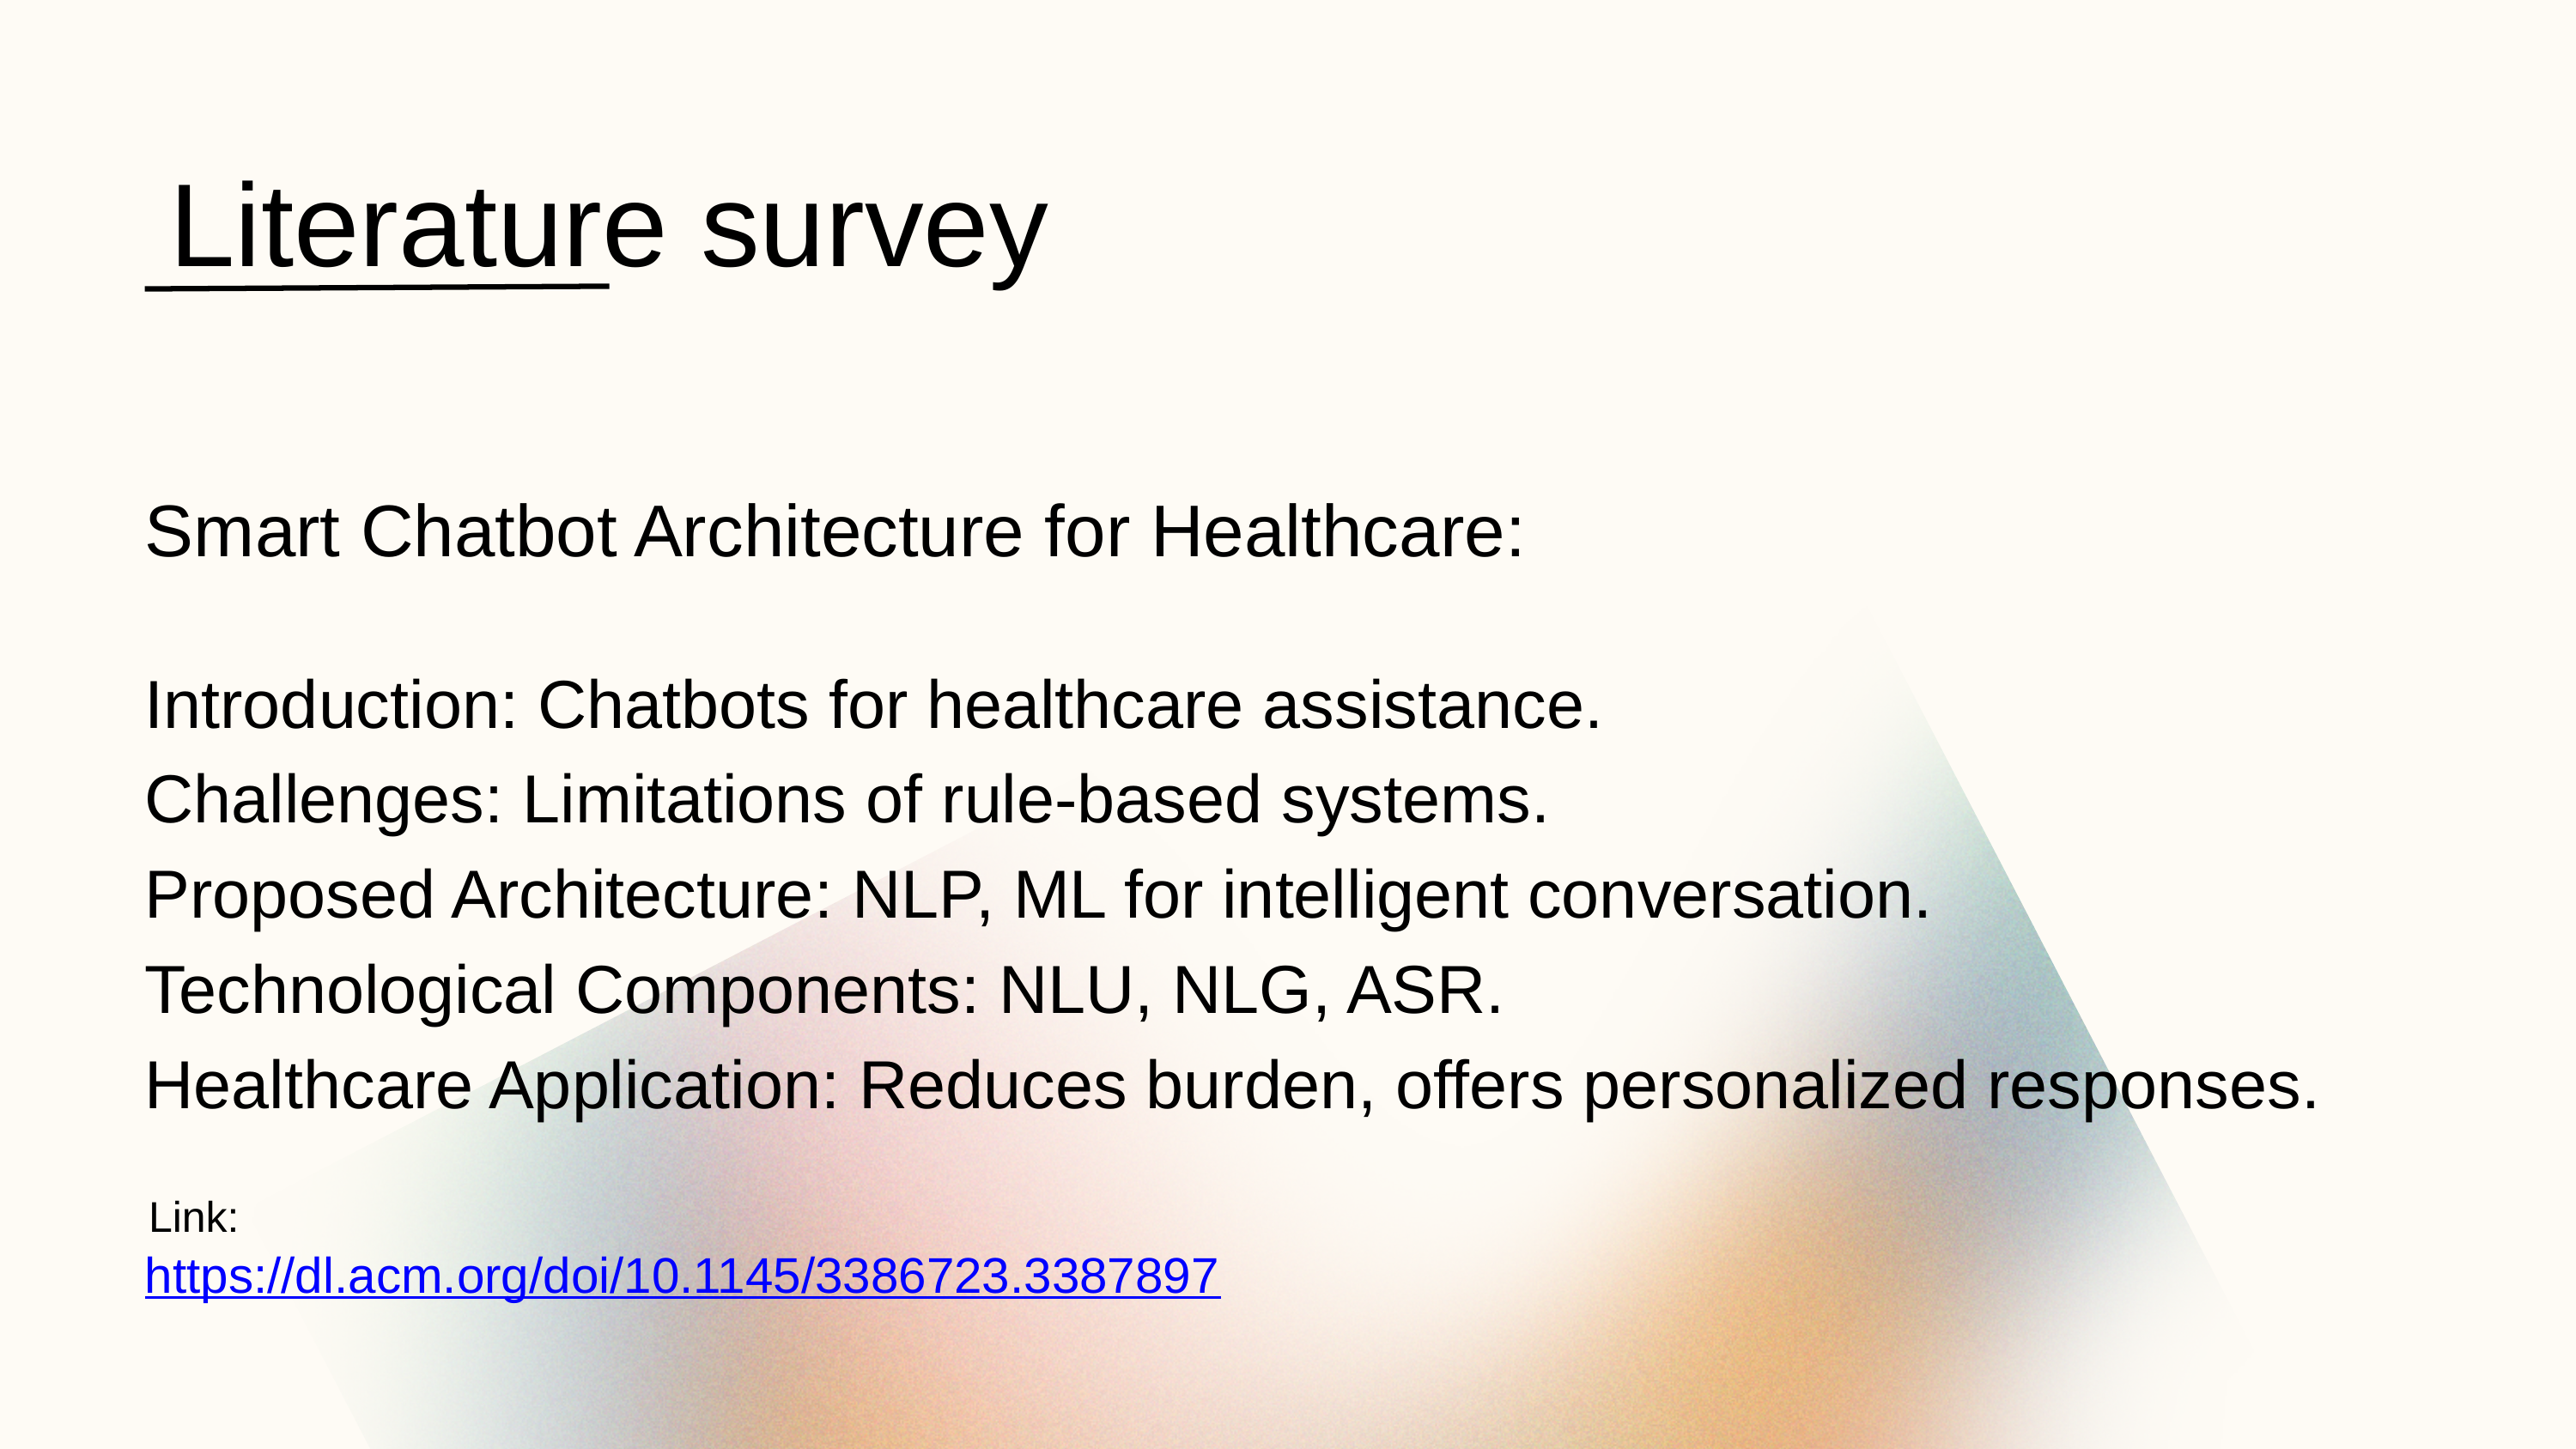

Literature survey

Smart Chatbot Architecture for Healthcare:
Introduction: Chatbots for healthcare assistance.
Challenges: Limitations of rule-based systems.
Proposed Architecture: NLP, ML for intelligent conversation.
Technological Components: NLU, NLG, ASR.
Healthcare Application: Reduces burden, offers personalized responses.

Link:
https://dl.acm.org/doi/10.1145/3386723.3387897